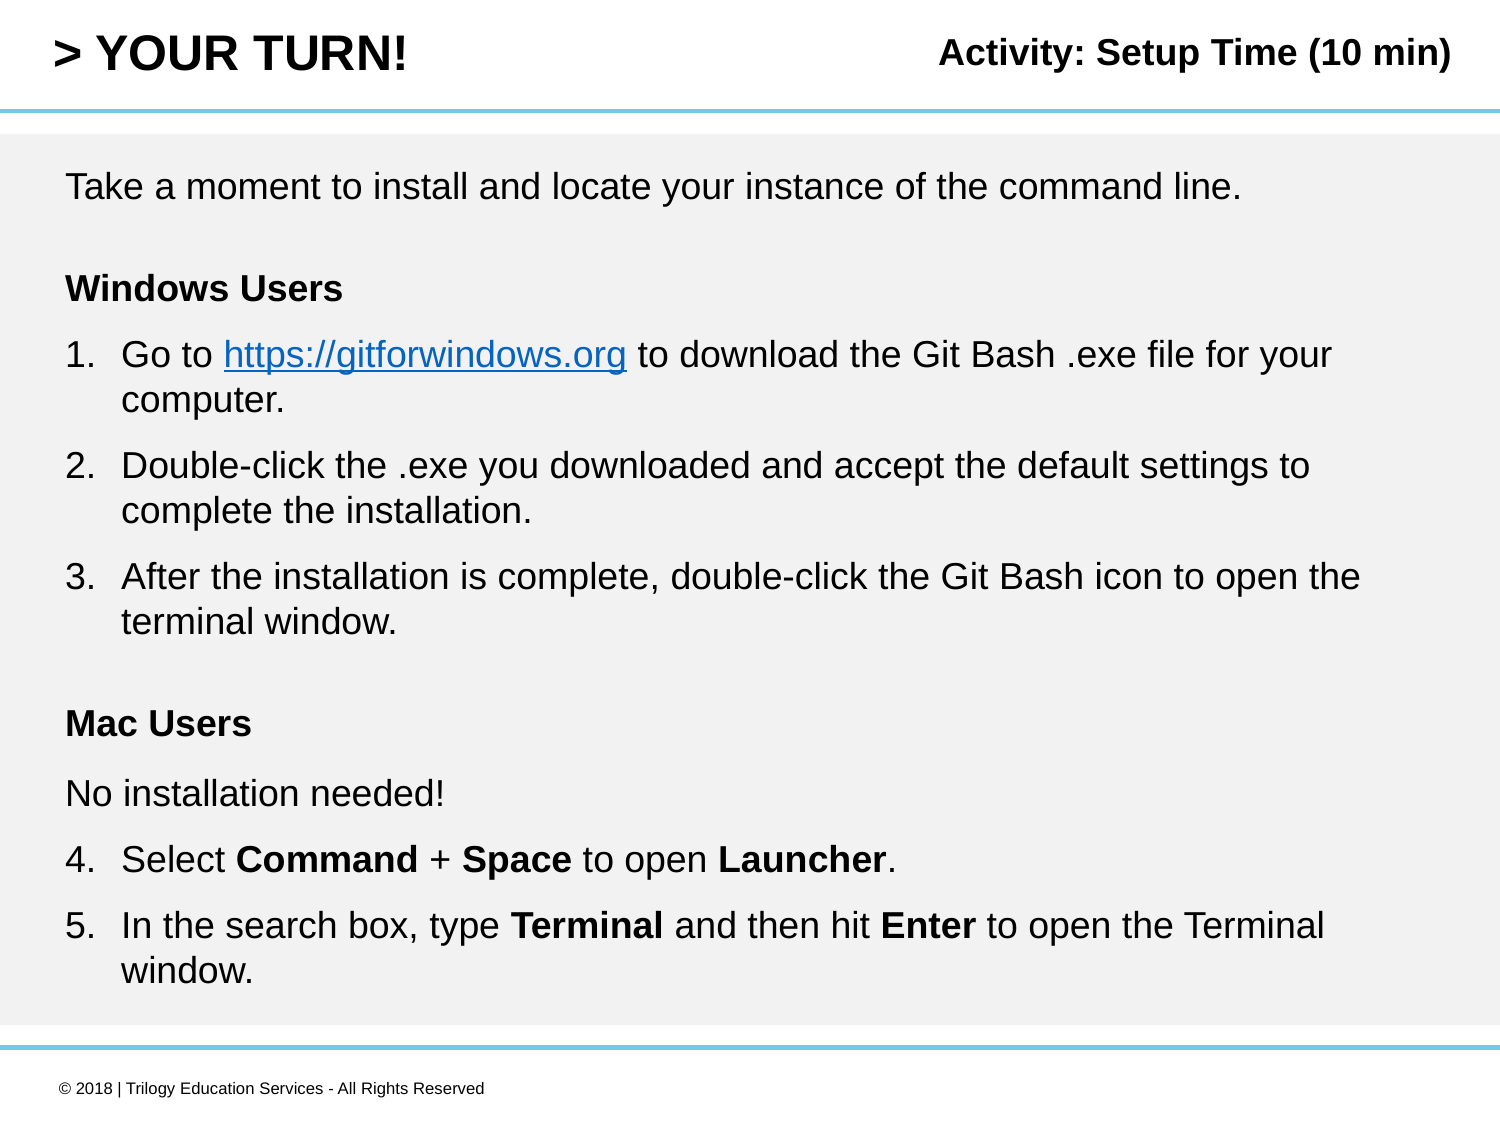

Activity: Setup Time (10 min)
Take a moment to install and locate your instance of the command line.

Windows Users
Go to https://gitforwindows.org to download the Git Bash .exe file for your computer.
Double-click the .exe you downloaded and accept the default settings to complete the installation.
After the installation is complete, double-click the Git Bash icon to open the terminal window.

Mac Users
No installation needed!
Select Command + Space to open Launcher.
In the search box, type Terminal and then hit Enter to open the Terminal window.